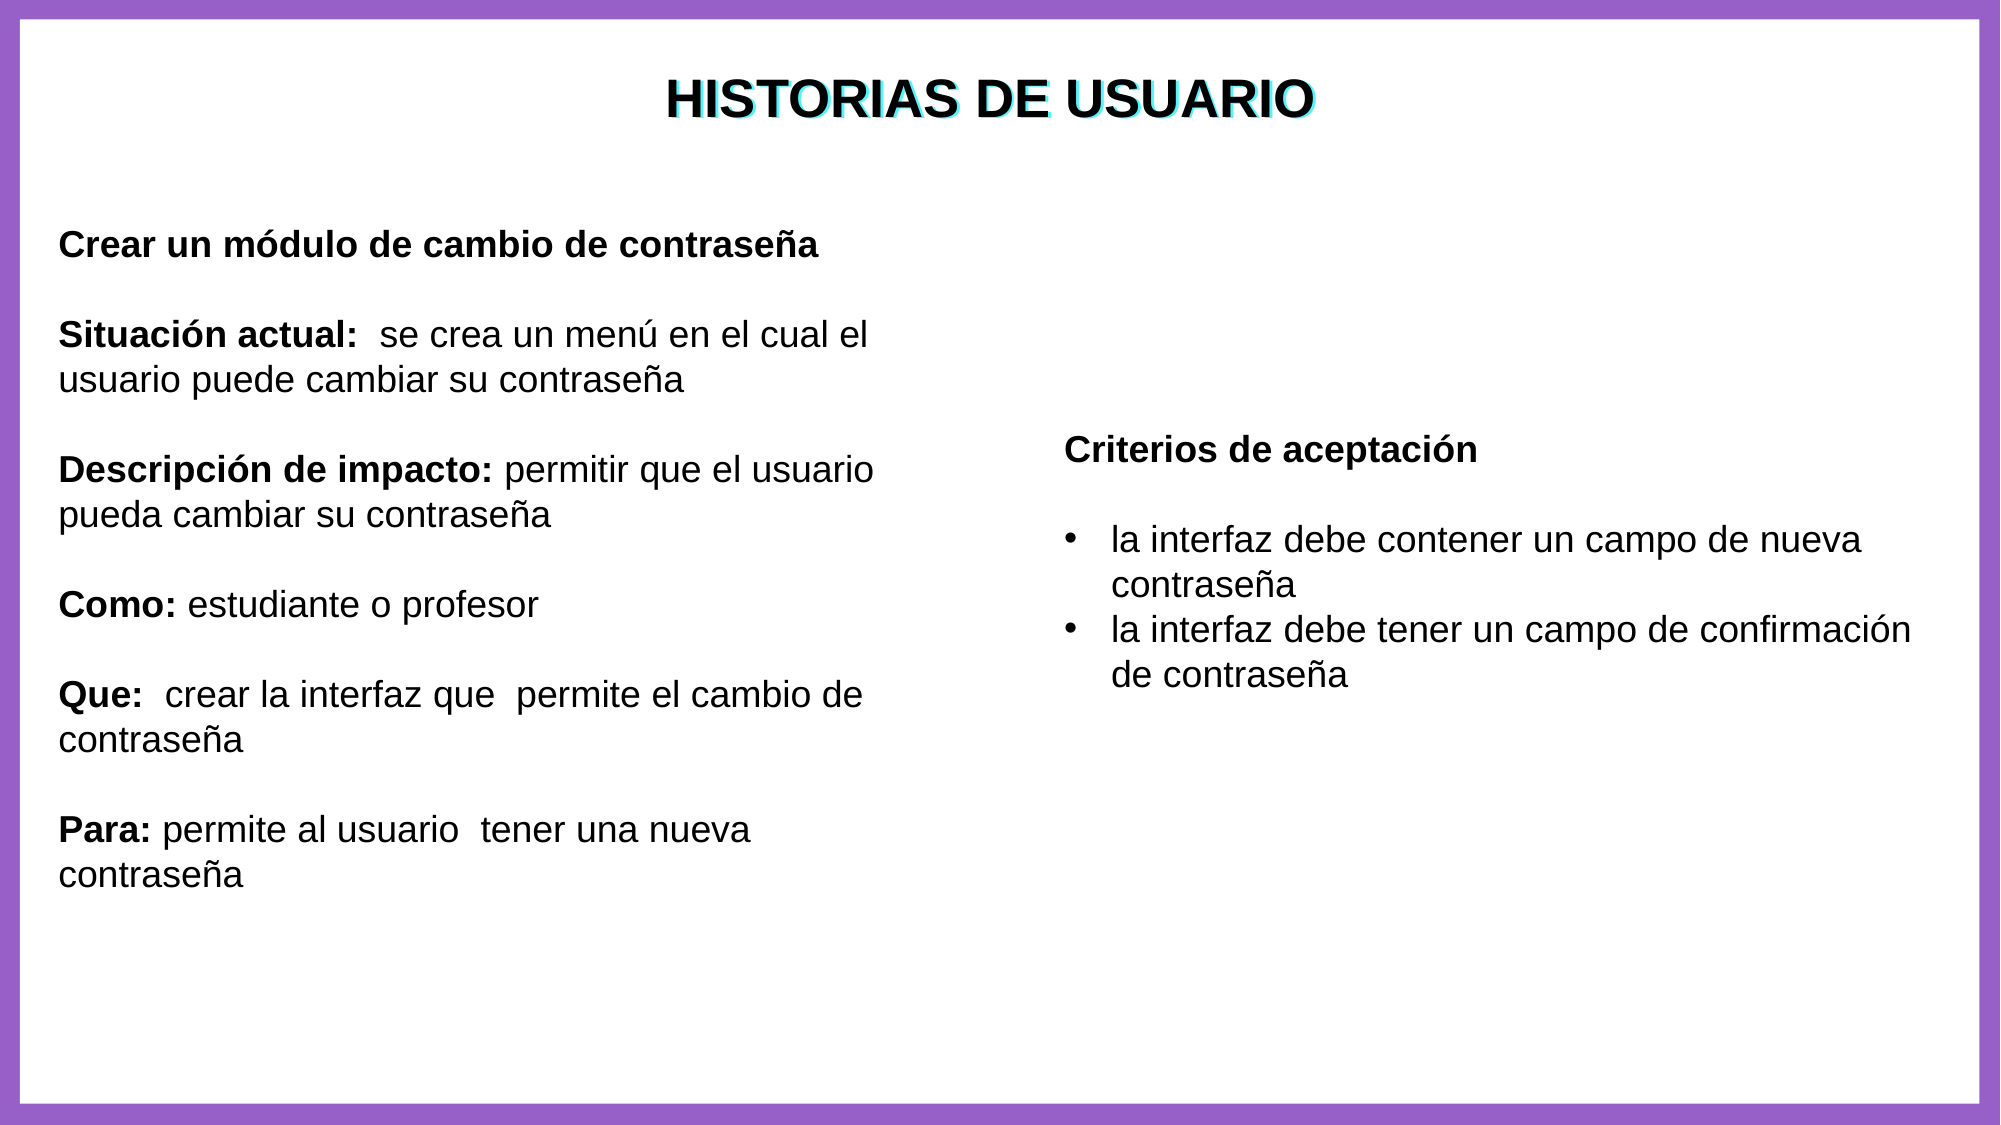

HISTORIAS DE USUARIO
HISTORIAS DE USUARIO
Crear un módulo de cambio de contraseña

Situación actual:  se crea un menú en el cual el usuario puede cambiar su contraseña

Descripción de impacto: permitir que el usuario pueda cambiar su contraseña

Como: estudiante o profesor

Que:  crear la interfaz que  permite el cambio de contraseña

Para: permite al usuario  tener una nueva contraseña
Criterios de aceptación

la interfaz debe contener un campo de nueva contraseña
la interfaz debe tener un campo de confirmación de contraseña